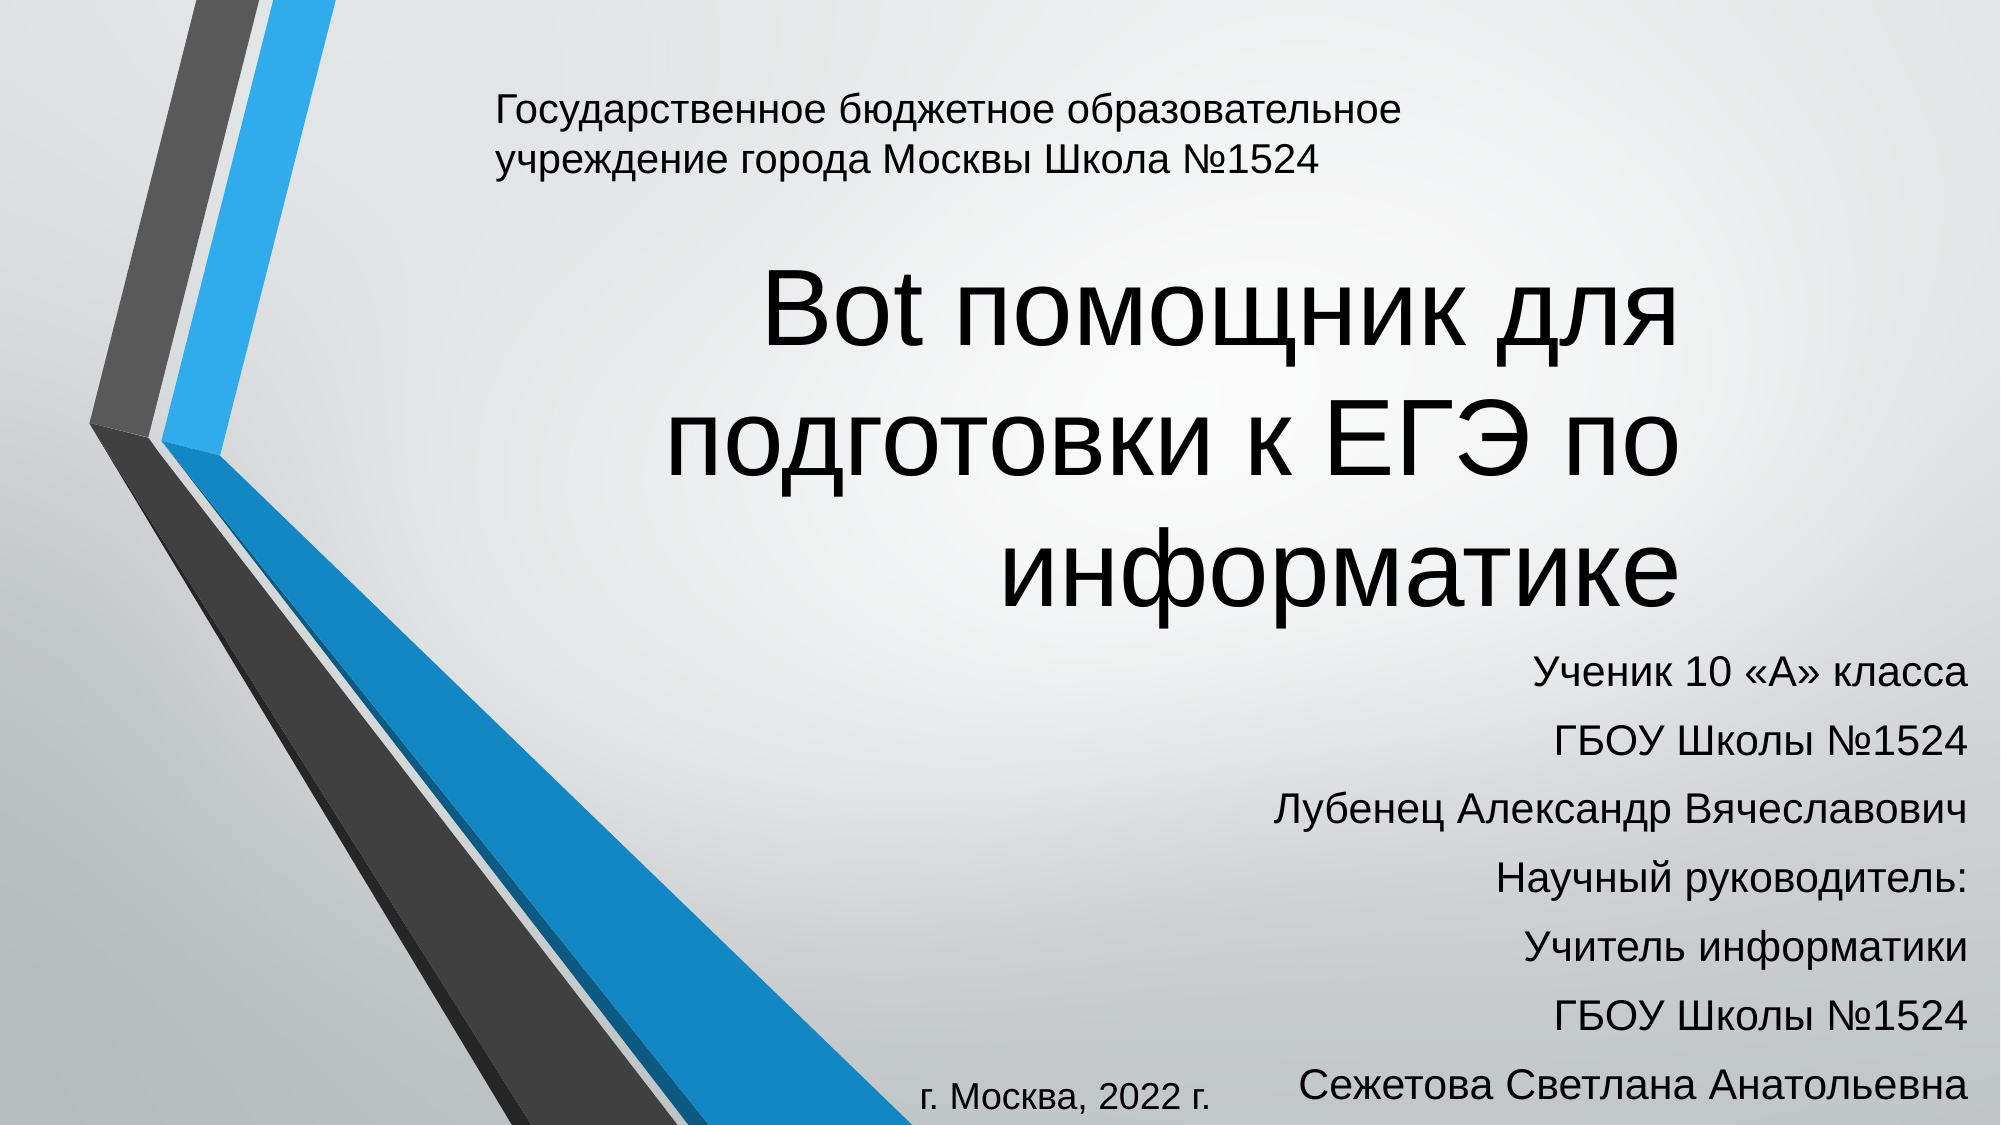

Государственное бюджетное образовательное учреждение города Москвы Школа №1524

# Bot помощник для подготовки к ЕГЭ по информатике
Ученик 10 «А» класса
ГБОУ Школы №1524
Лубенец Александр Вячеславович
Научный руководитель:
Учитель информатики
ГБОУ Школы №1524
Сежетова Светлана Анатольевна

г. Москва, 2022 г.